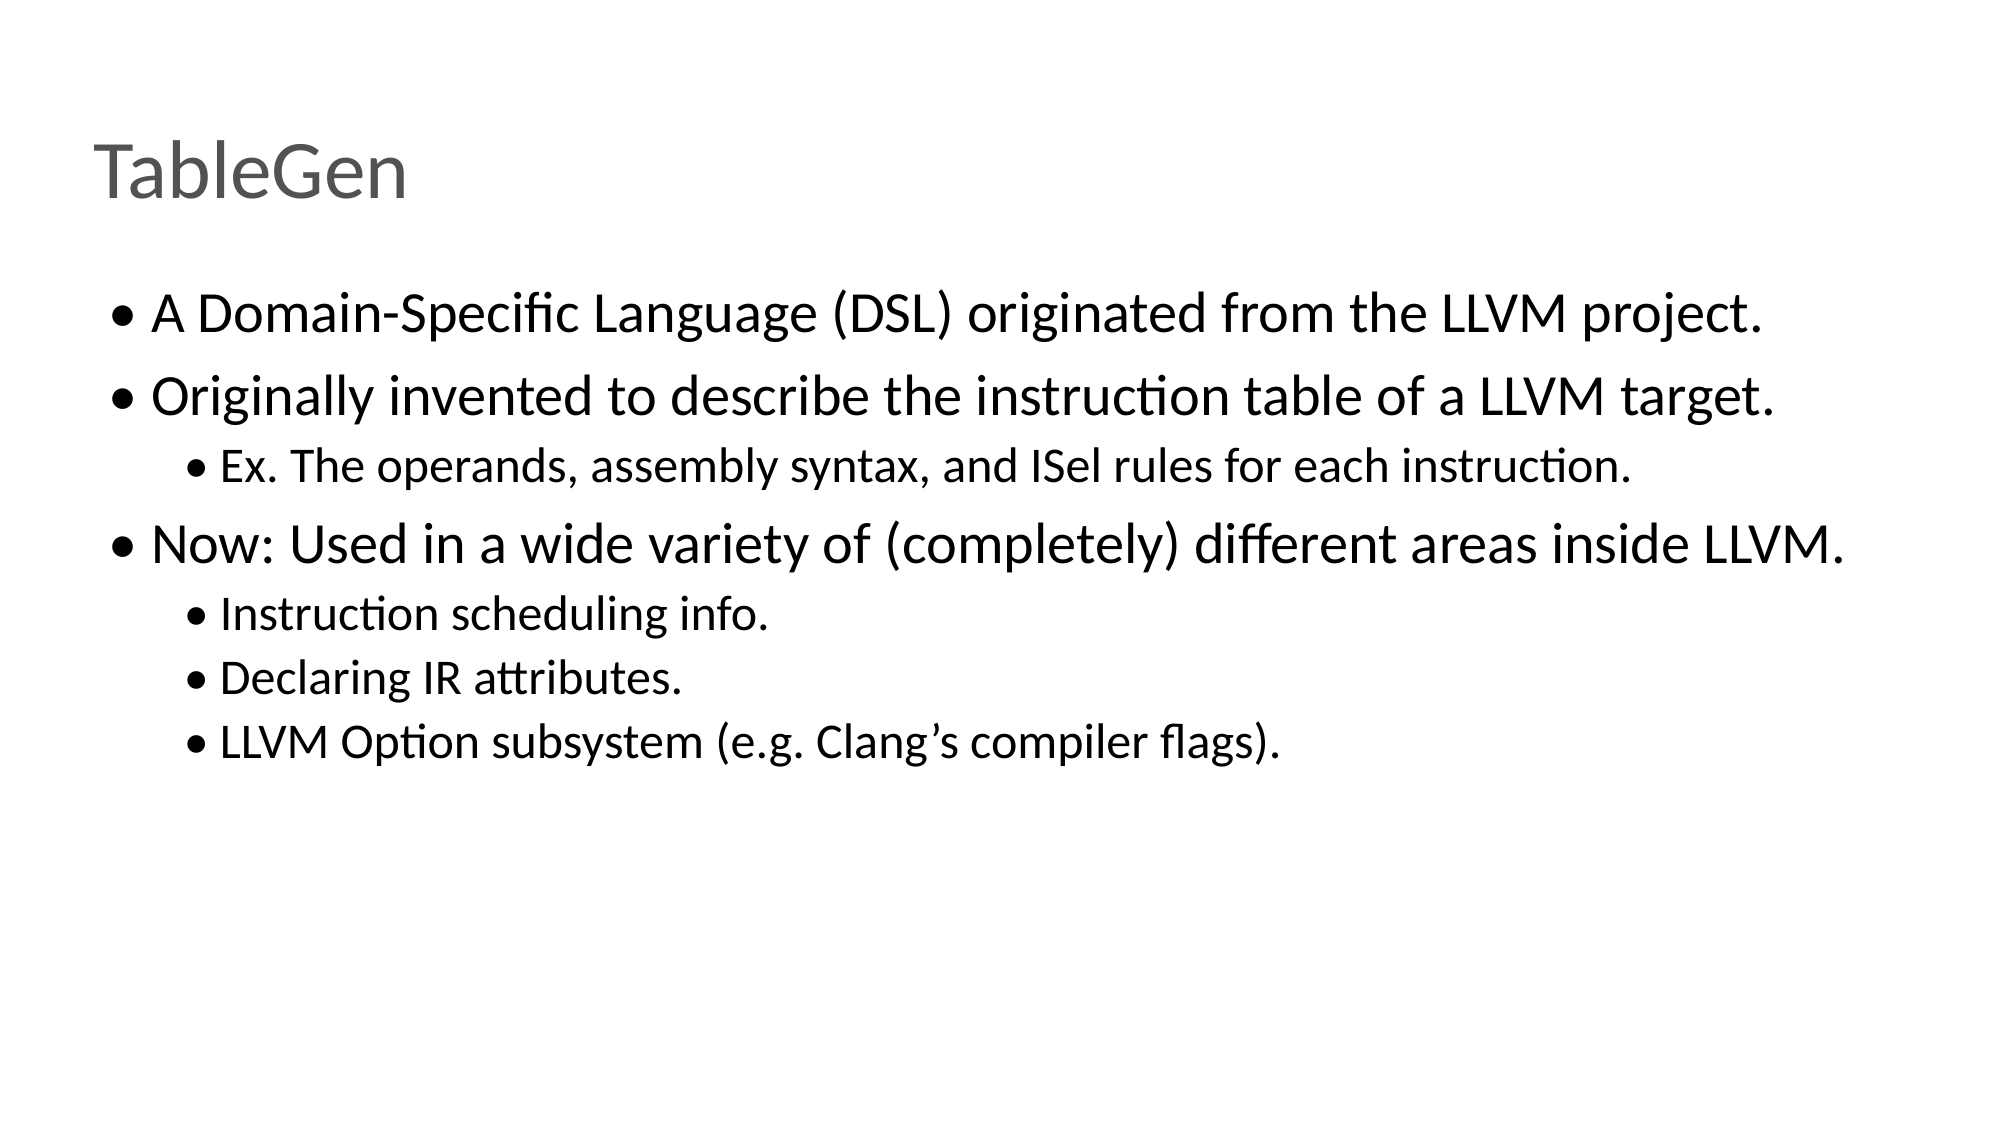

# TableGen
• A Domain-Specific Language (DSL) originated from the LLVM project.
• Originally invented to describe the instruction table of a LLVM target.
• Ex. The operands, assembly syntax, and ISel rules for each instruction.
• Now: Used in a wide variety of (completely) different areas inside LLVM.
• Instruction scheduling info.
• Declaring IR attributes.
• LLVM Option subsystem (e.g. Clang’s compiler flags).